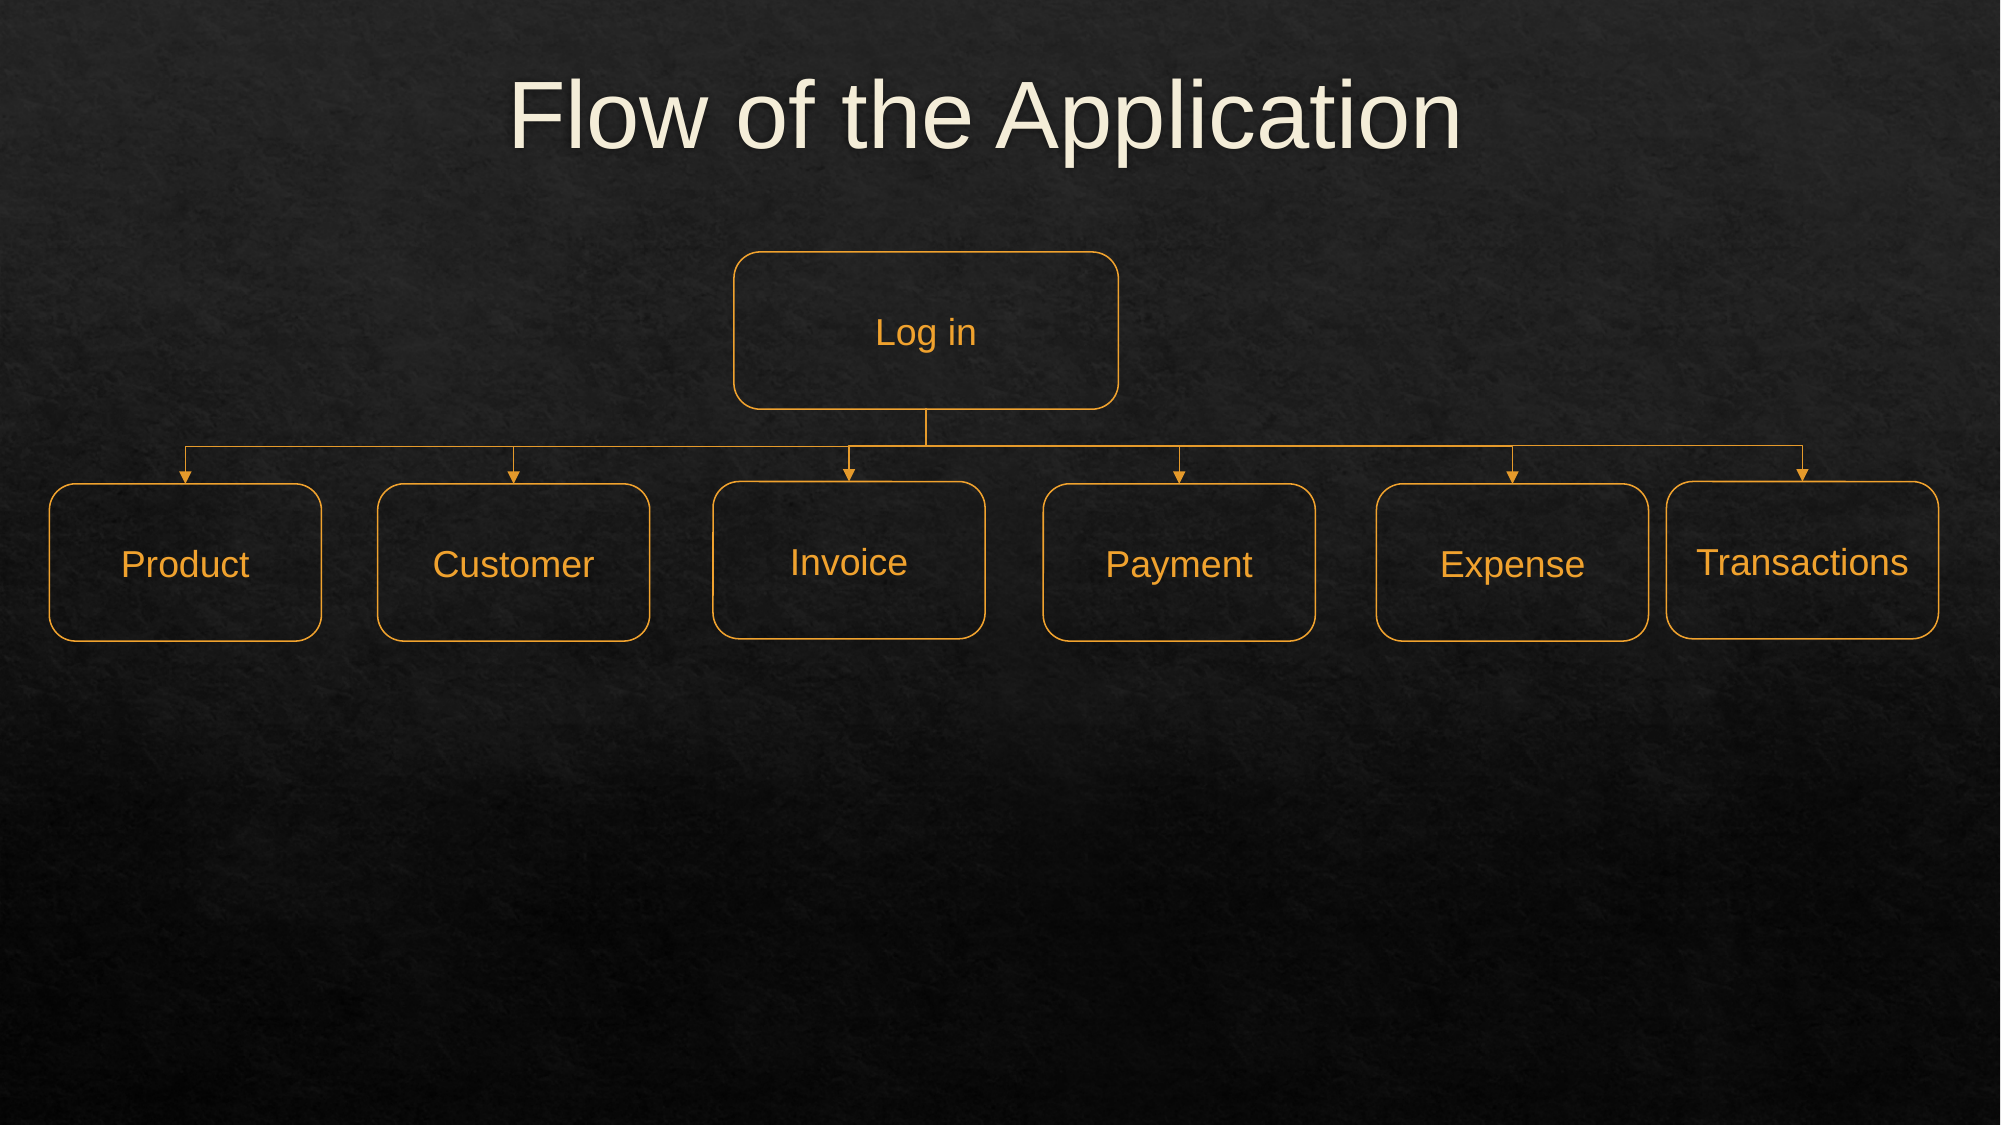

# Flow of the Application
Log in
Invoice
Transactions
Product
Customer
Payment
Expense